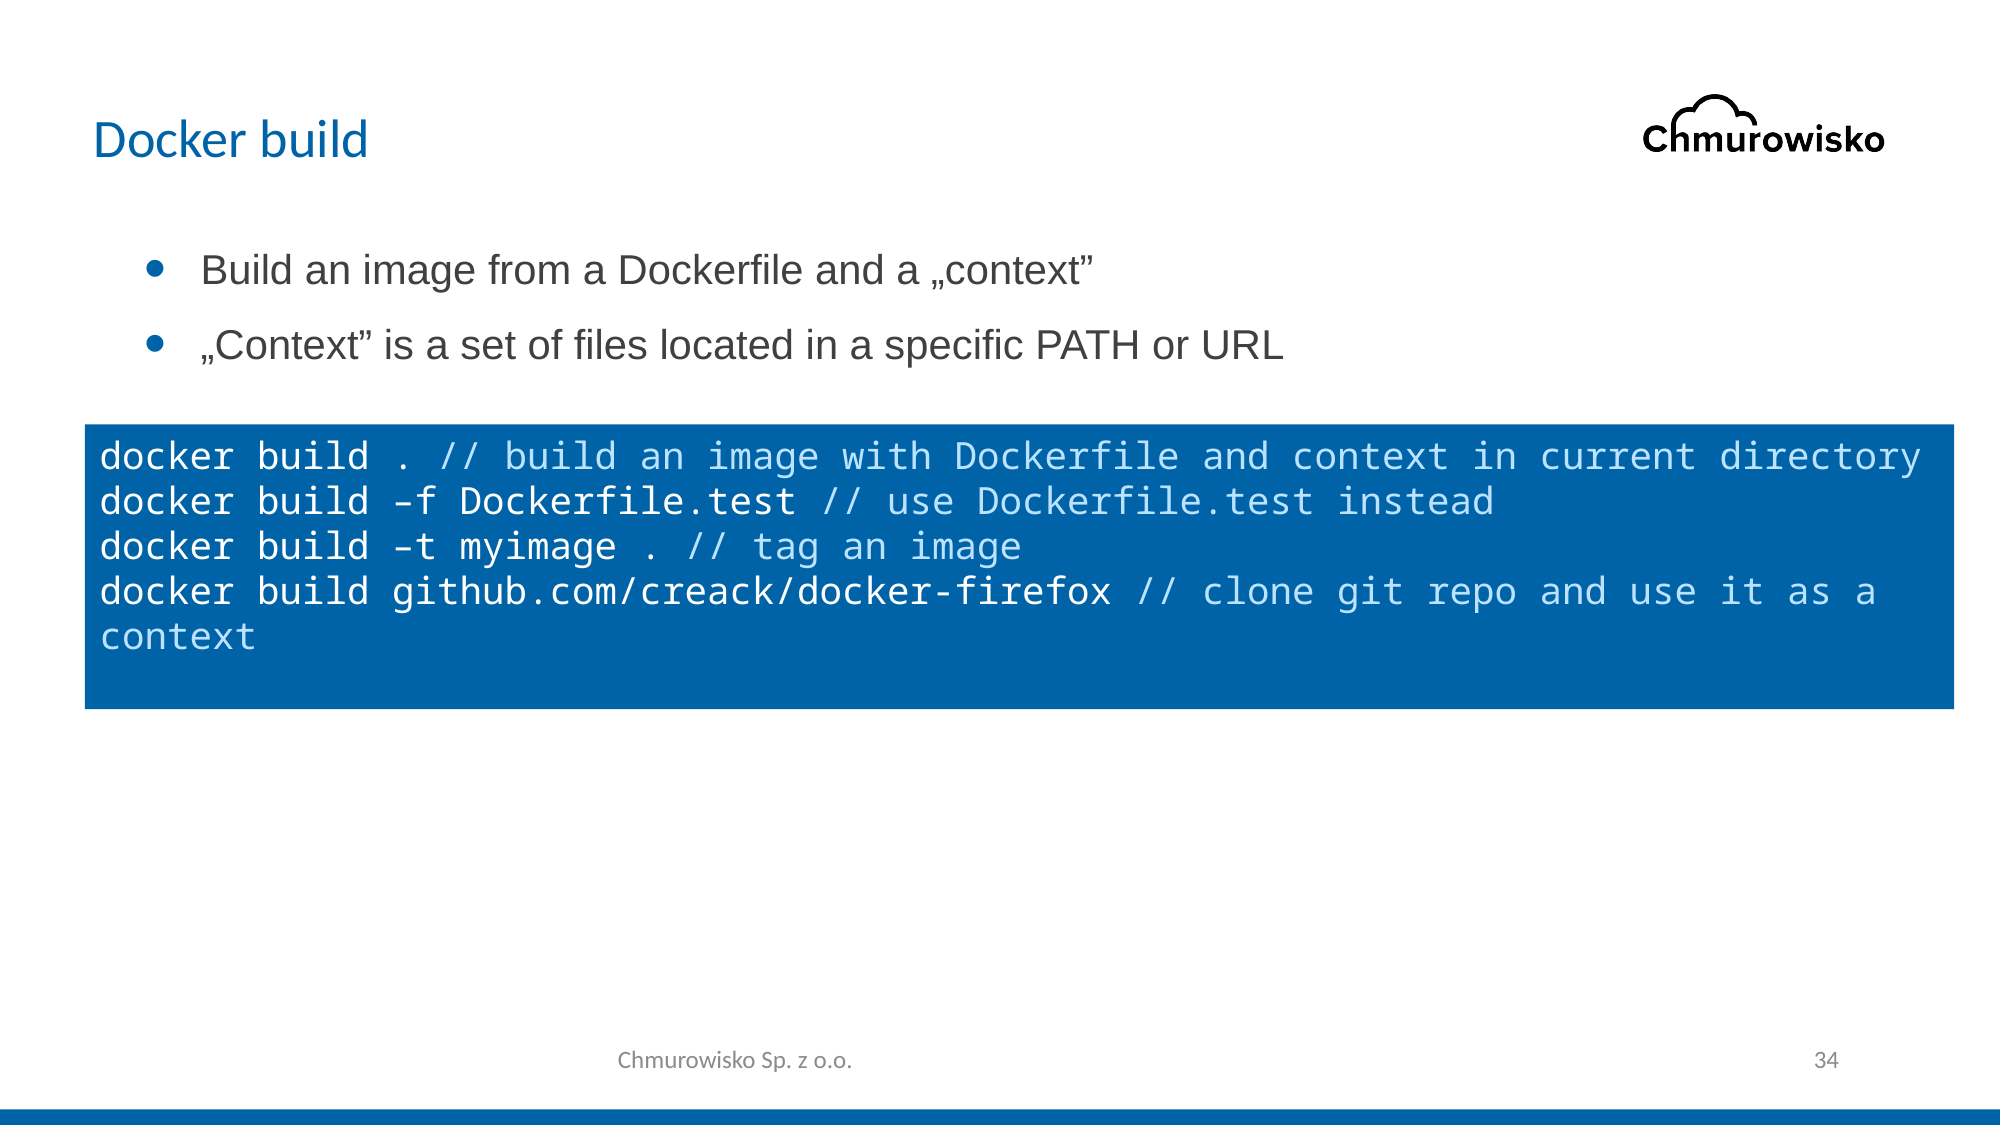

# Docker build
Build an image from a Dockerfile and a „context”
„Context” is a set of files located in a specific PATH or URL
docker build . // build an image with Dockerfile and context in current directory
​docker build –f Dockerfile.test // use Dockerfile.test instead
docker build –t myimage . // tag an image
docker build github.com/creack/docker-firefox // clone git repo and use it as a context
​

Chmurowisko Sp. z o.o.

34